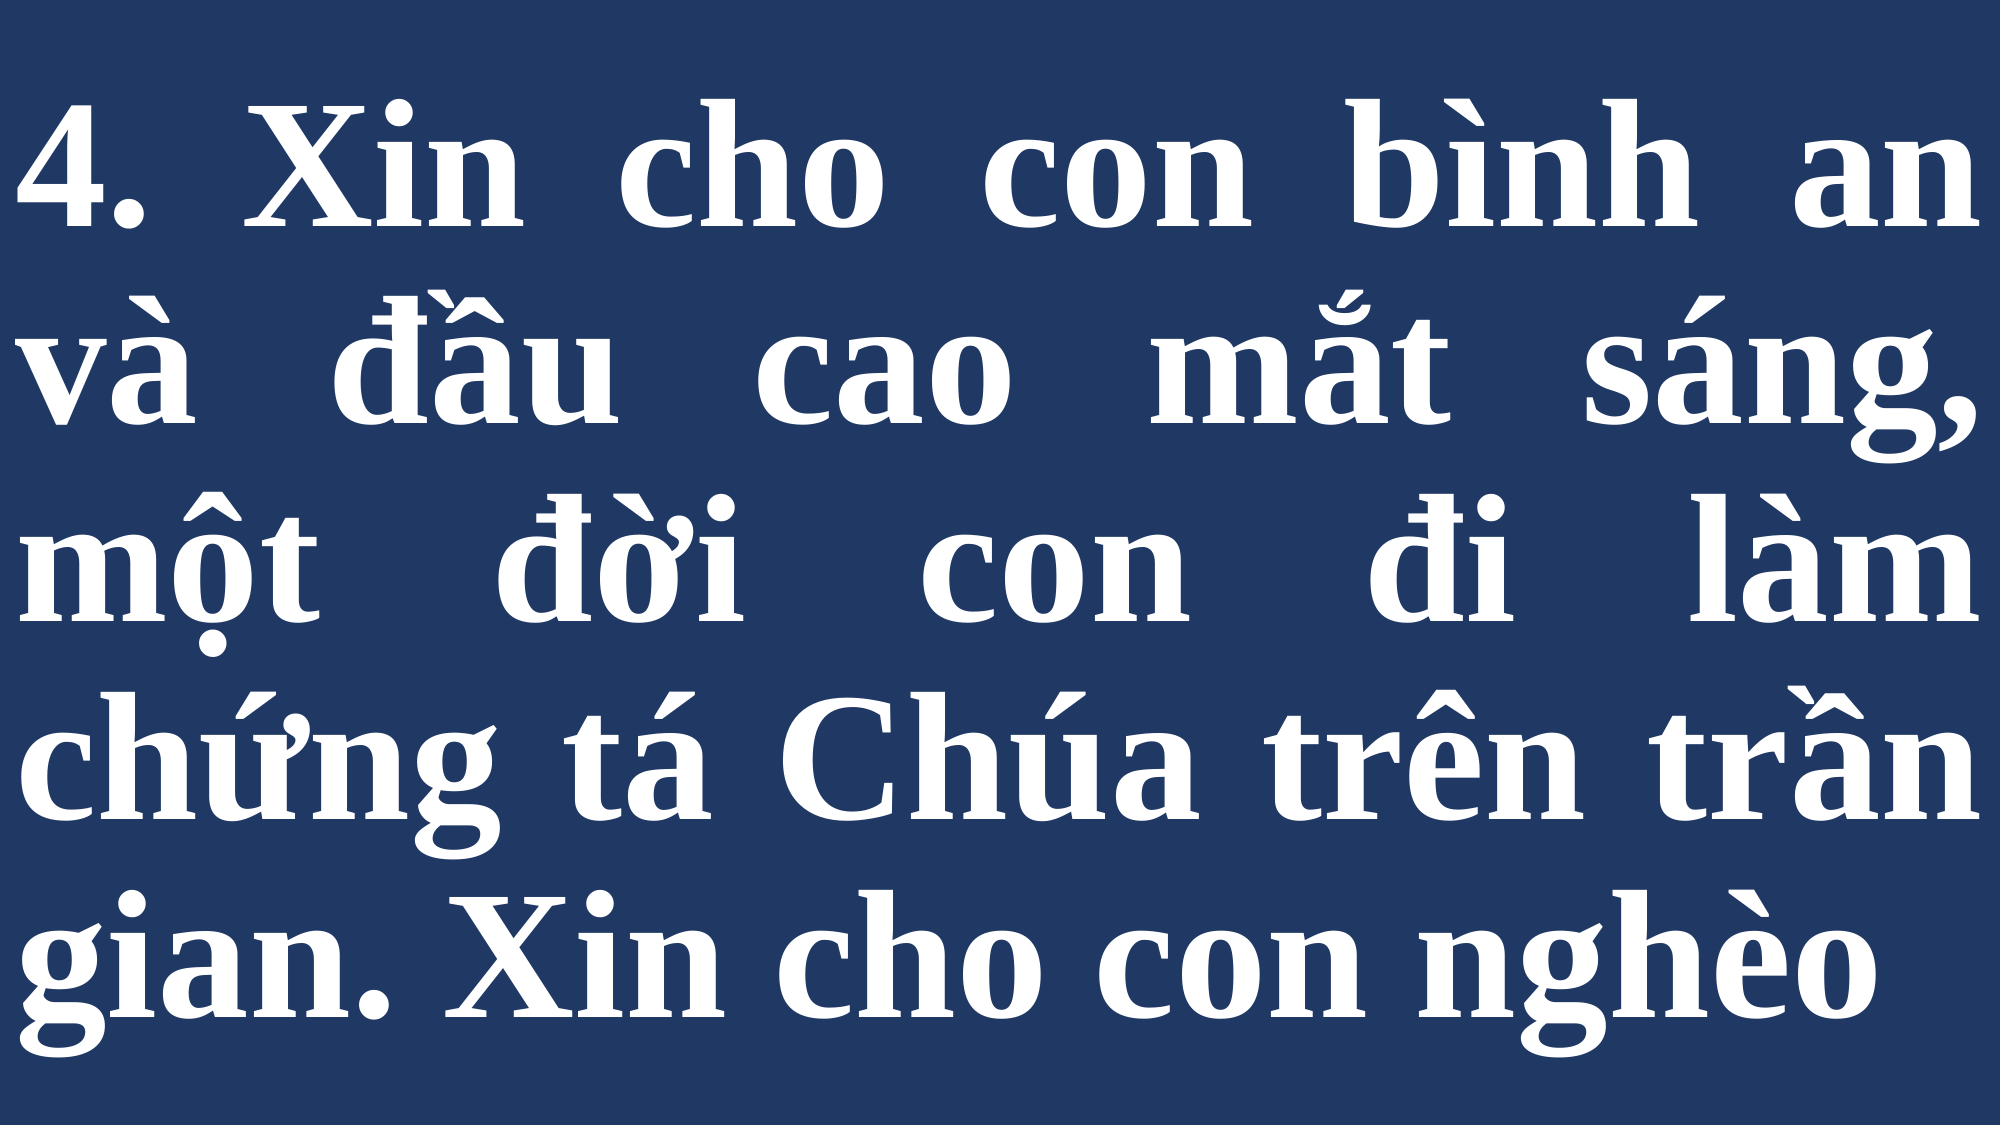

# 4. Xin cho con bình an và đầu cao mắt sáng, một đời con đi làm chứng tá Chúa trên trần gian. Xin cho con nghèo